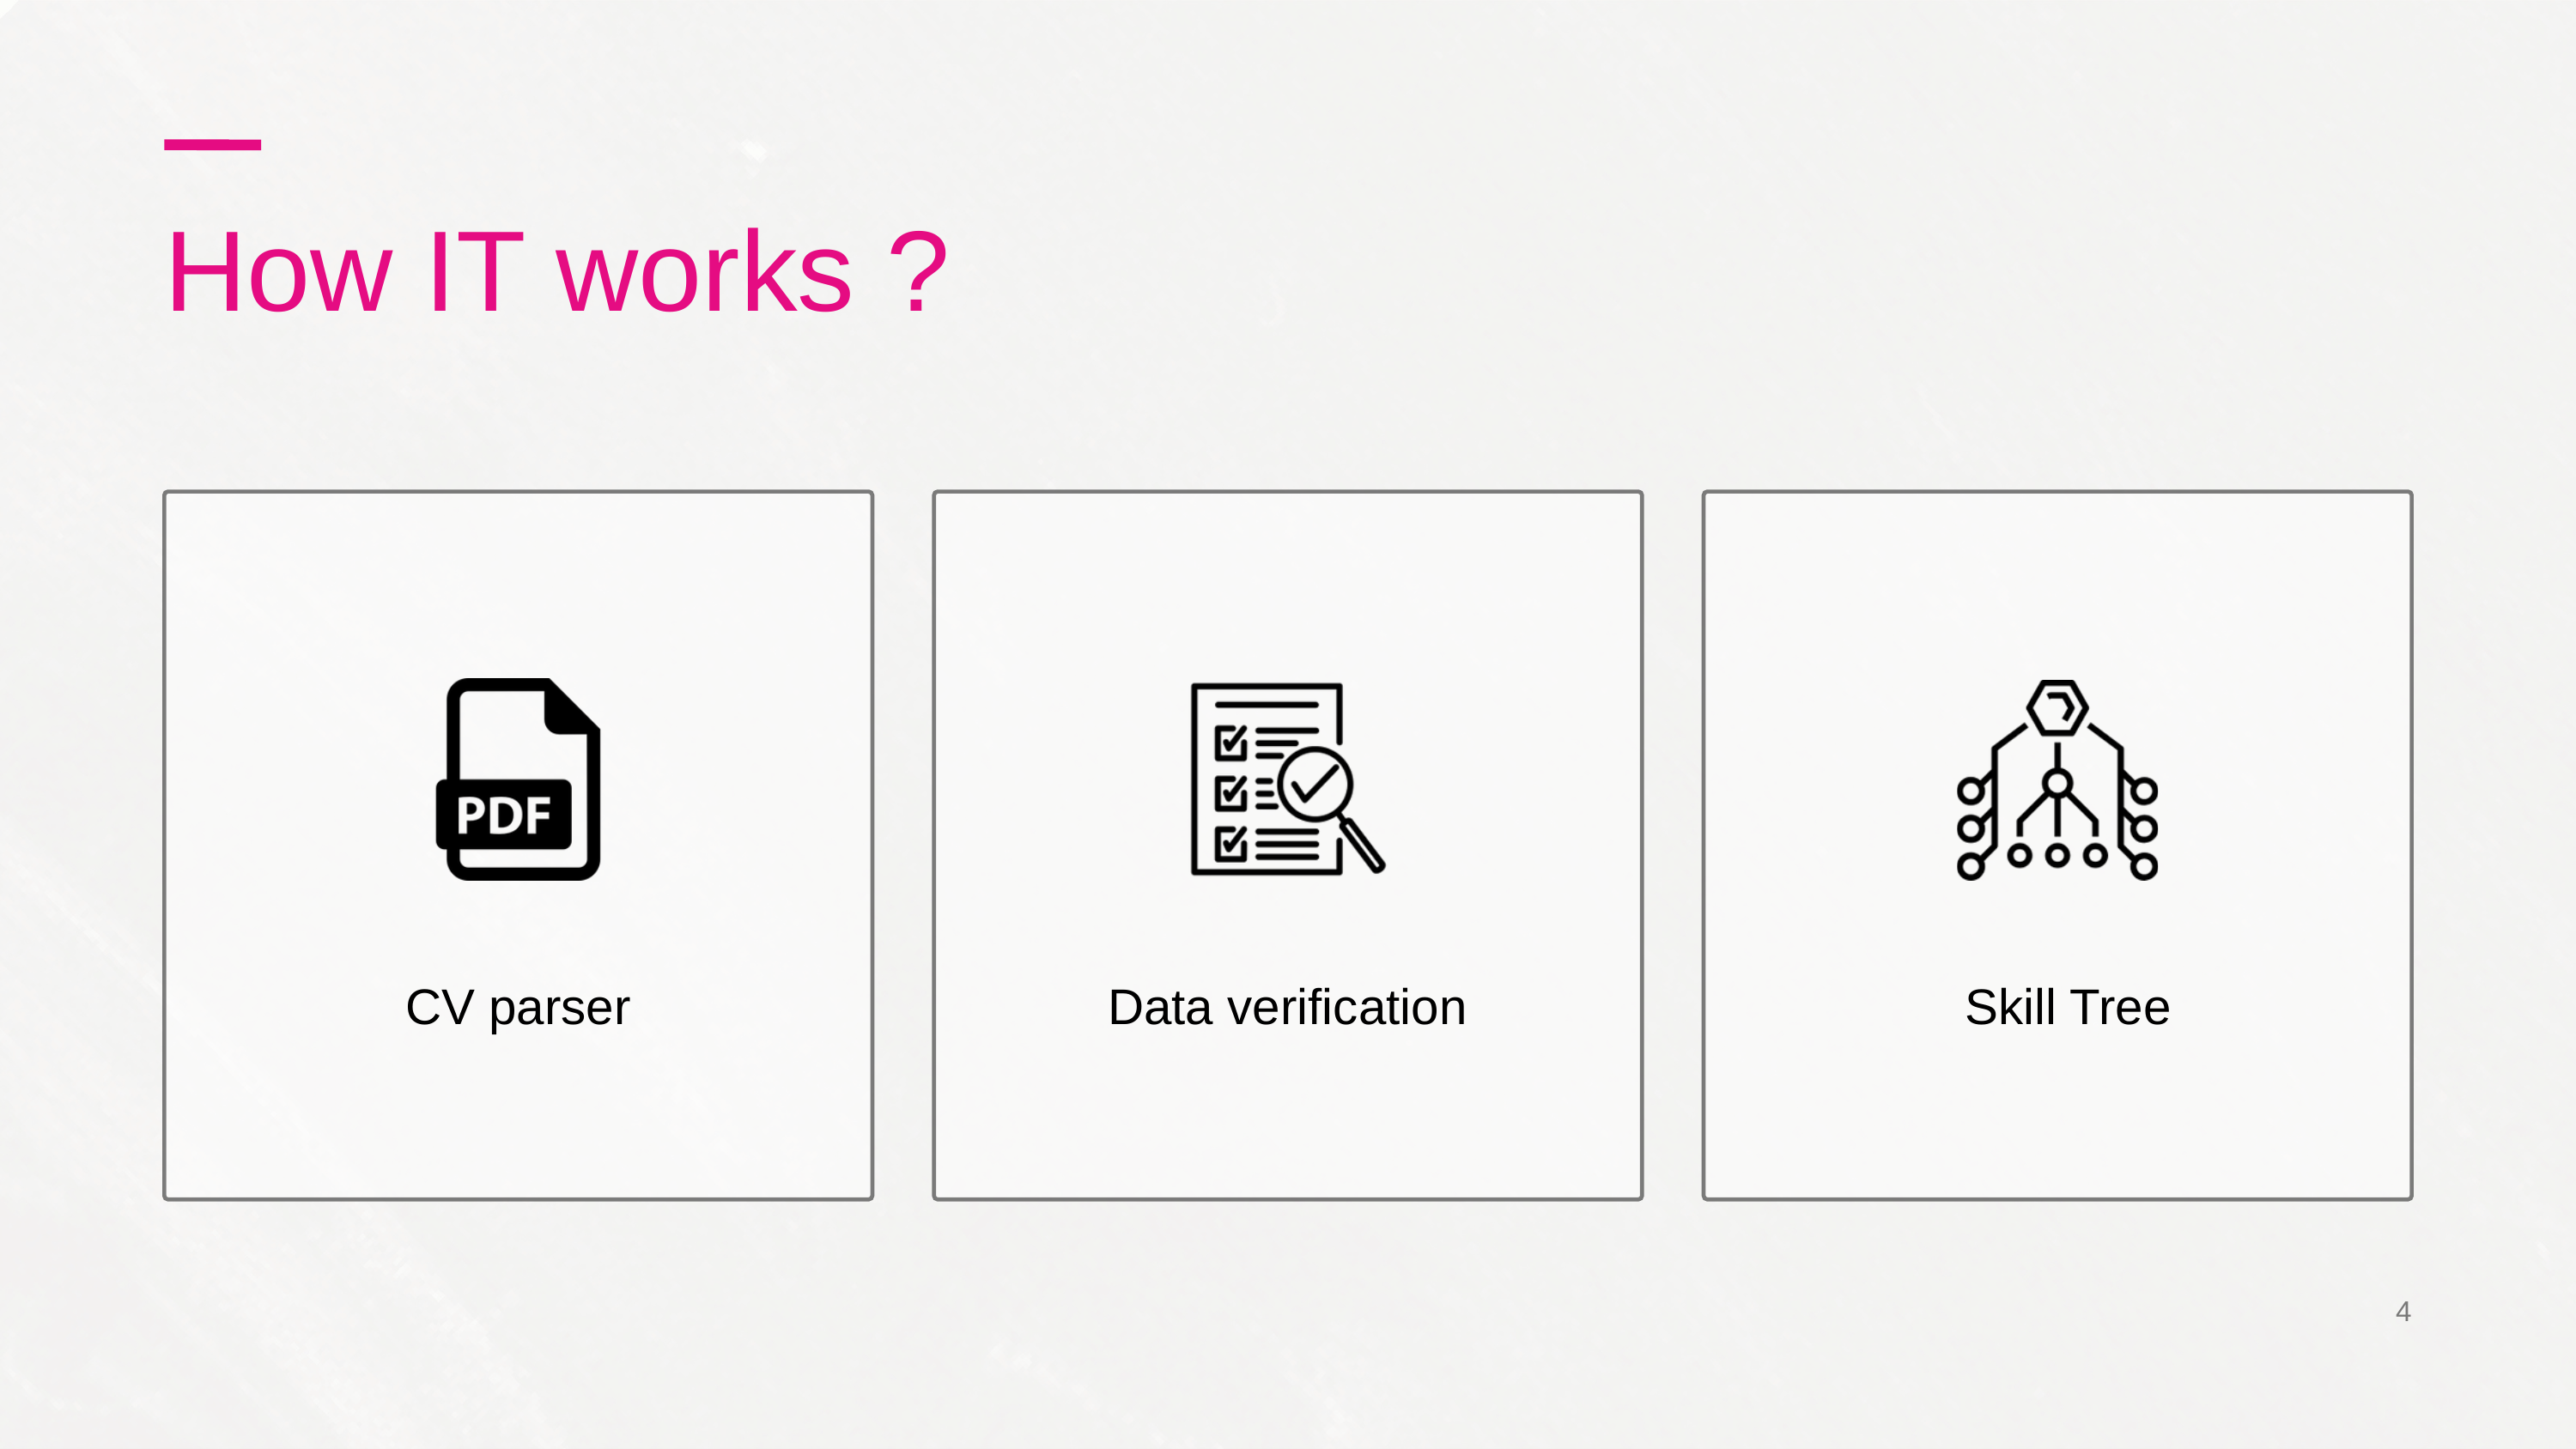

How IT works ?

CV parser
Data verification
Skill Tree
4